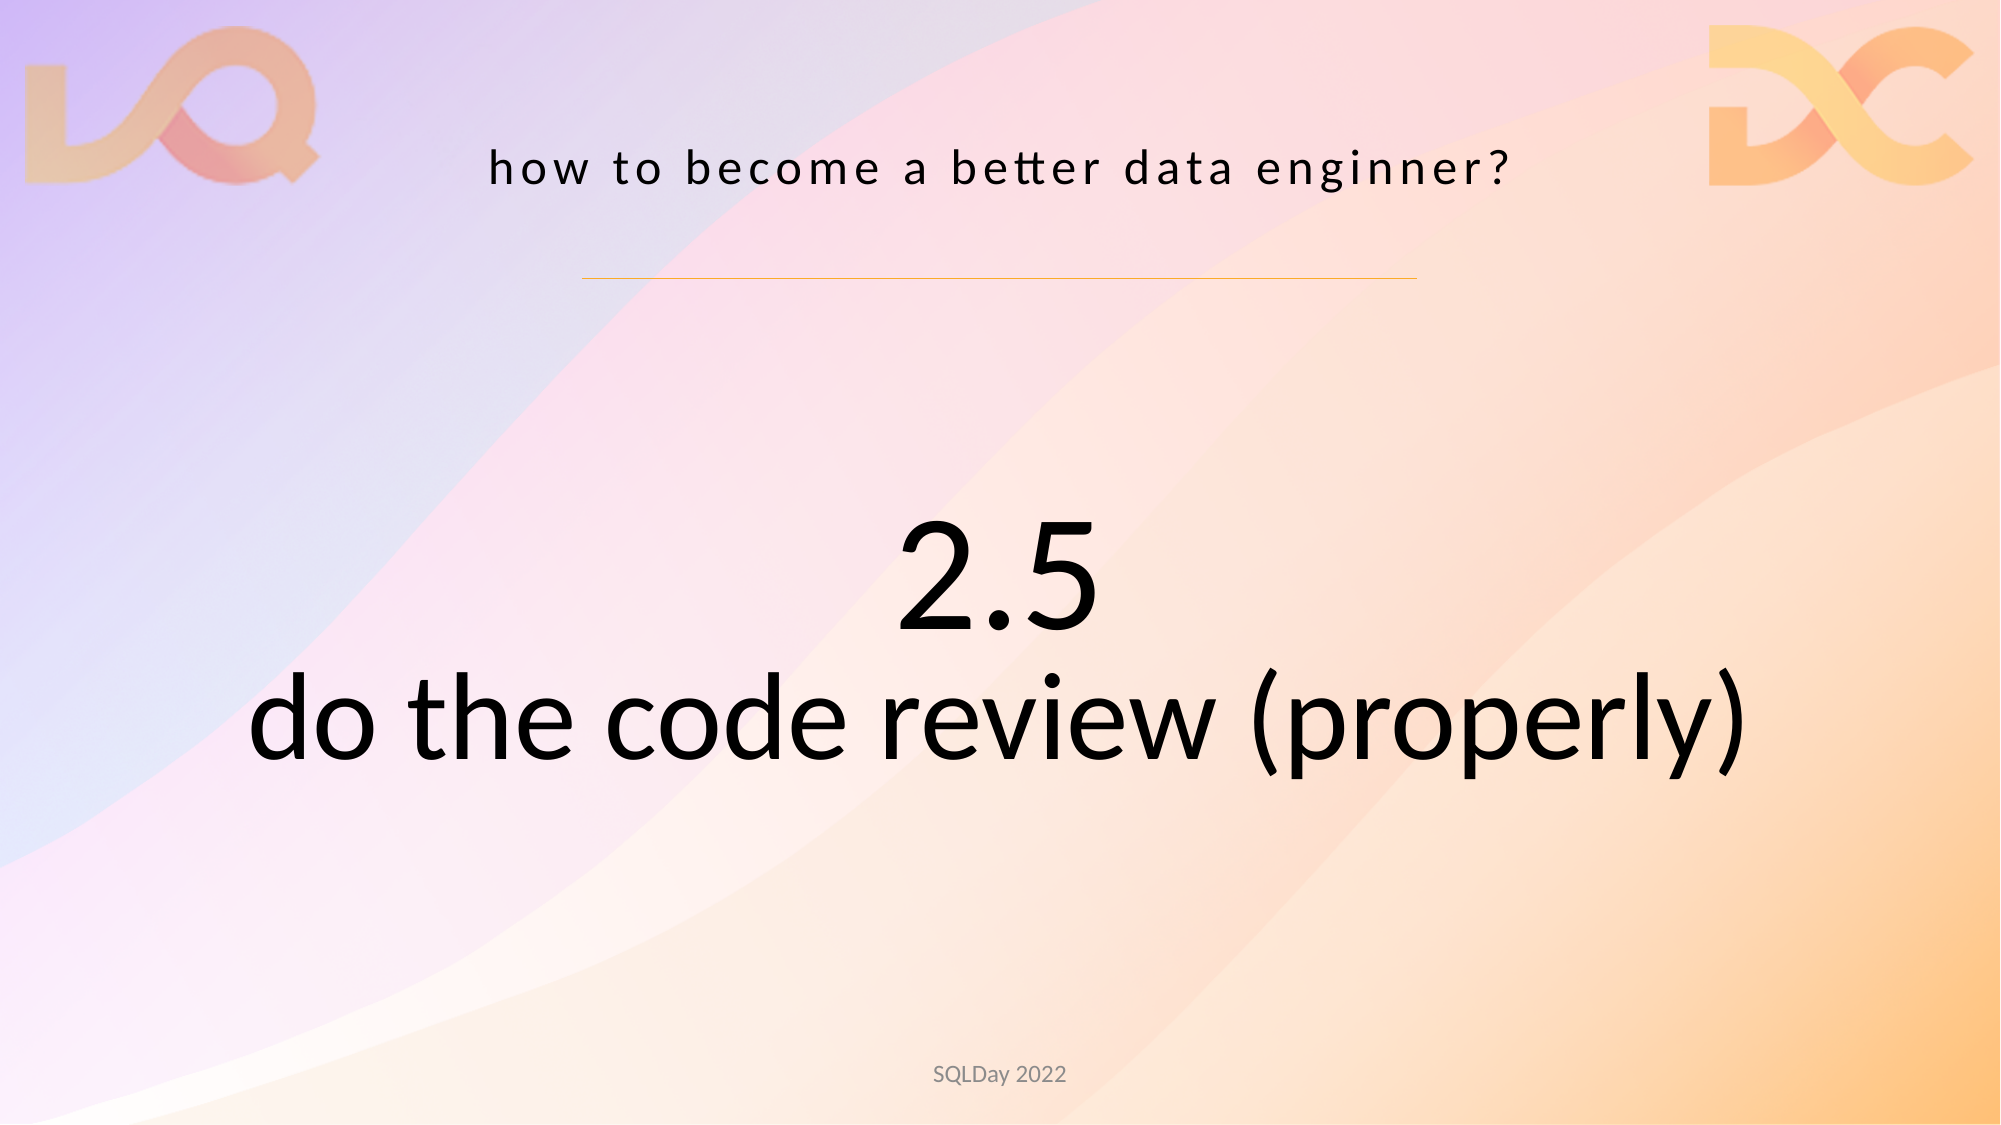

# how to become a better data enginner?
do the code review (properly)
2.5
SQLDay 2022